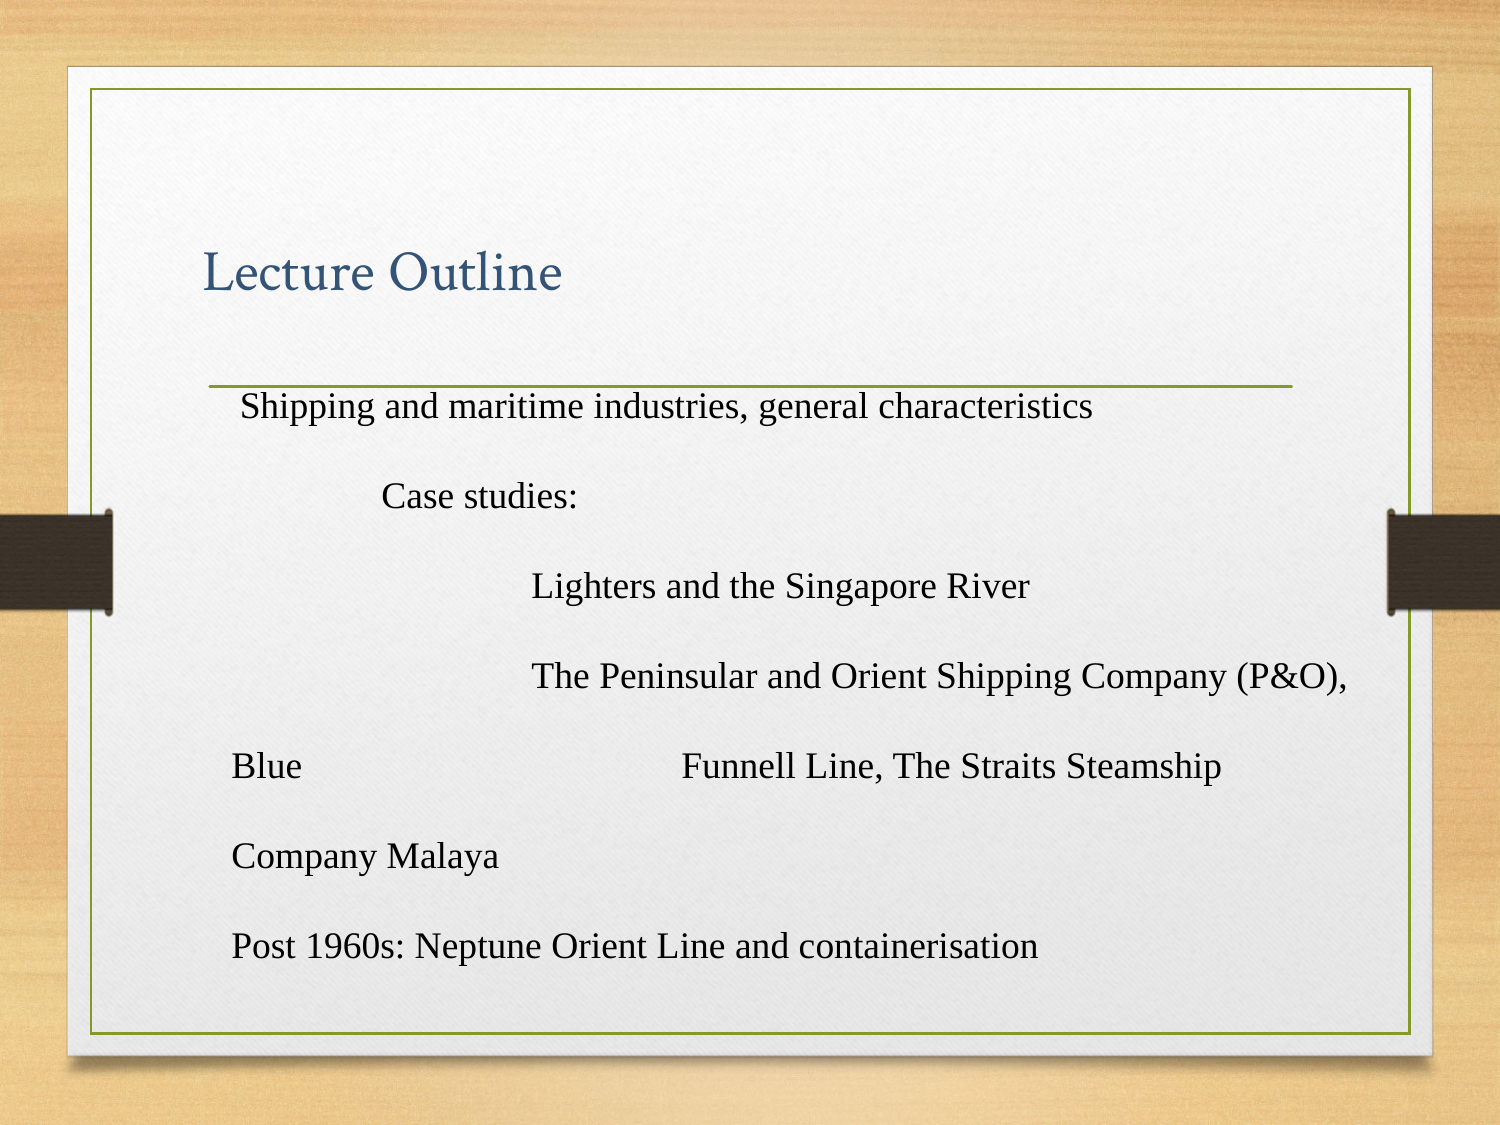

#
Lecture Outline
 Shipping and maritime industries, general characteristics
 	Case studies:
		Lighters and the Singapore River
		The Peninsular and Orient Shipping Company (P&O), Blue 			Funnell Line, The Straits Steamship Company Malaya
Post 1960s: Neptune Orient Line and containerisation